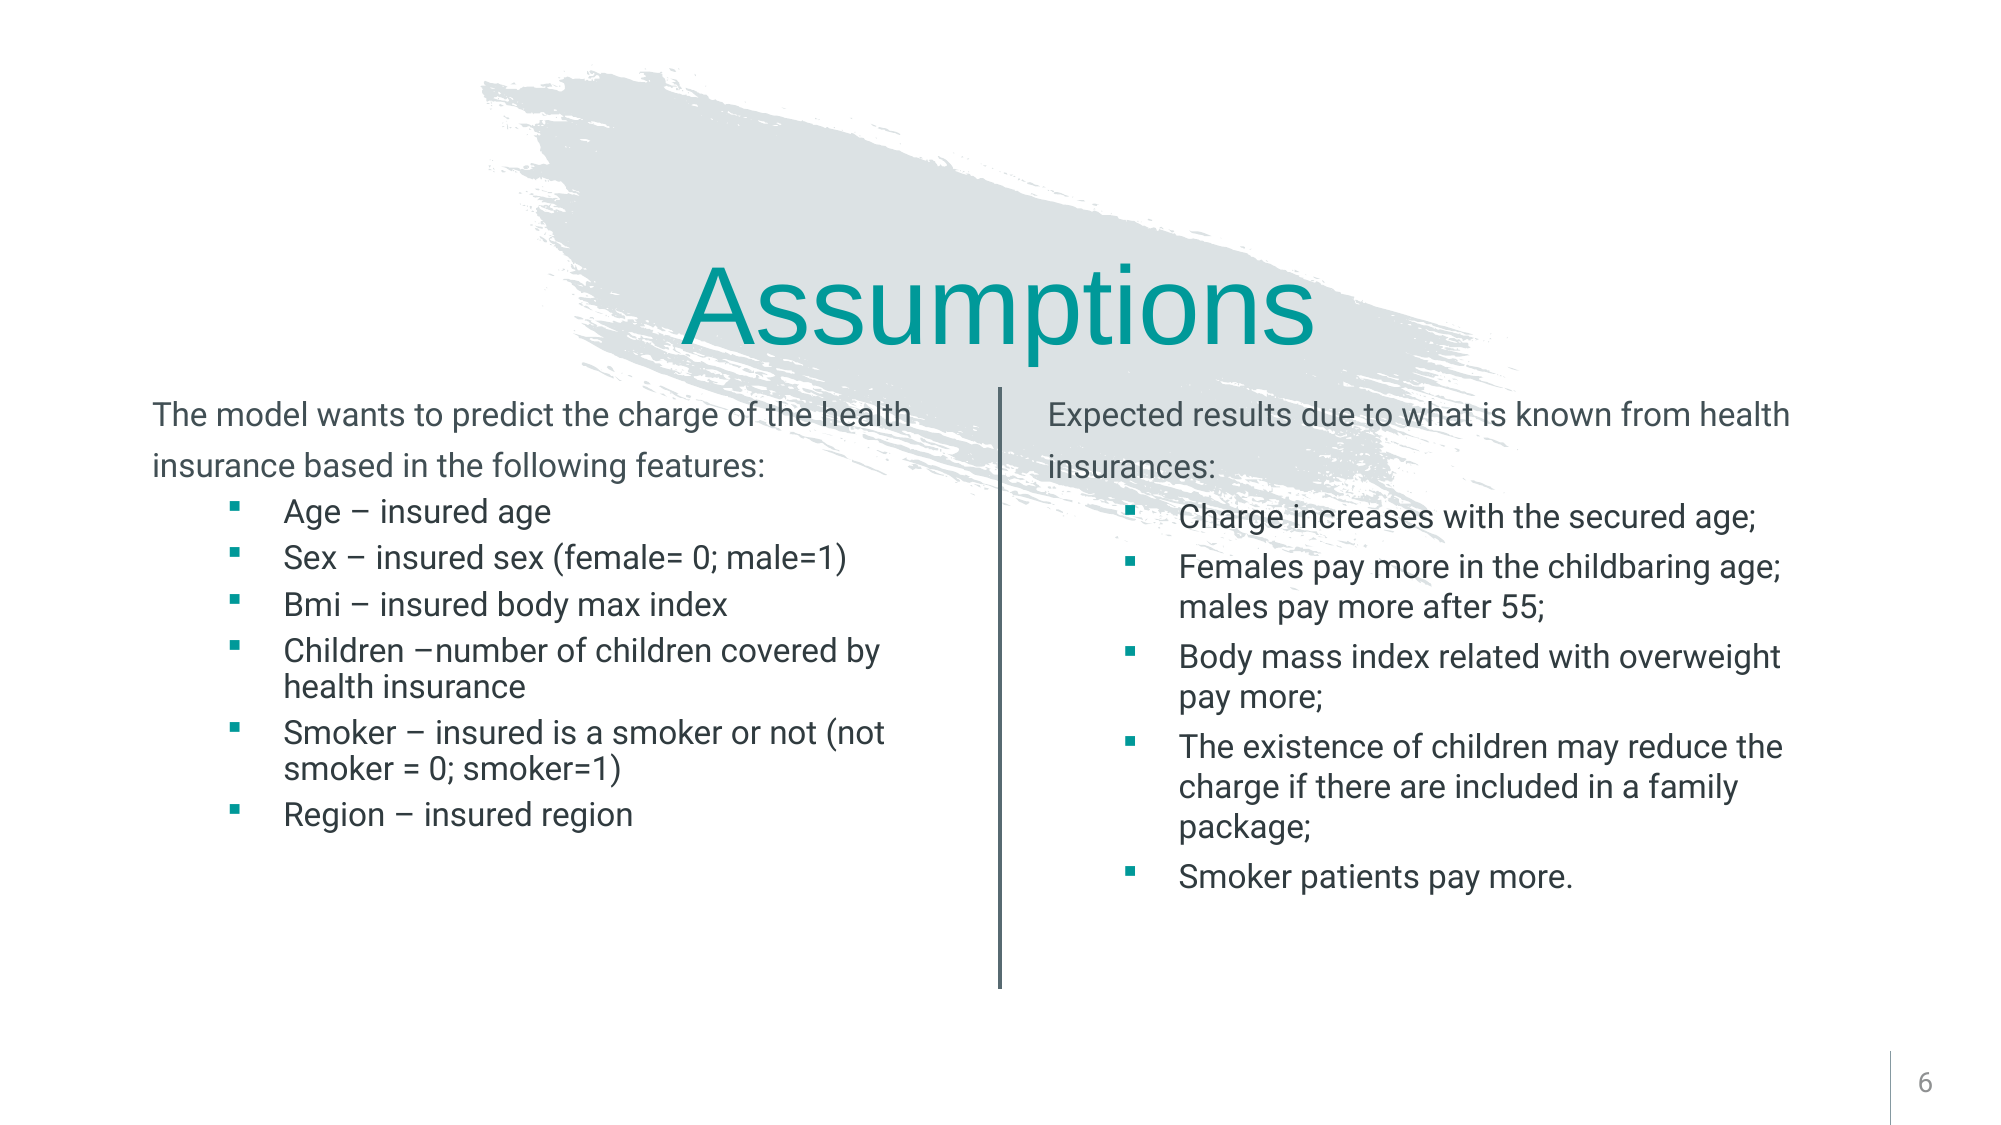

# Assumptions
The model wants to predict the charge of the health insurance based in the following features:
Age – insured age
Sex – insured sex (female= 0; male=1)
Bmi – insured body max index
Children –number of children covered by health insurance
Smoker – insured is a smoker or not (not smoker = 0; smoker=1)
Region – insured region
Expected results due to what is known from health insurances:
Charge increases with the secured age;
Females pay more in the childbaring age; males pay more after 55;
Body mass index related with overweight pay more;
The existence of children may reduce the charge if there are included in a family package;
Smoker patients pay more.

6